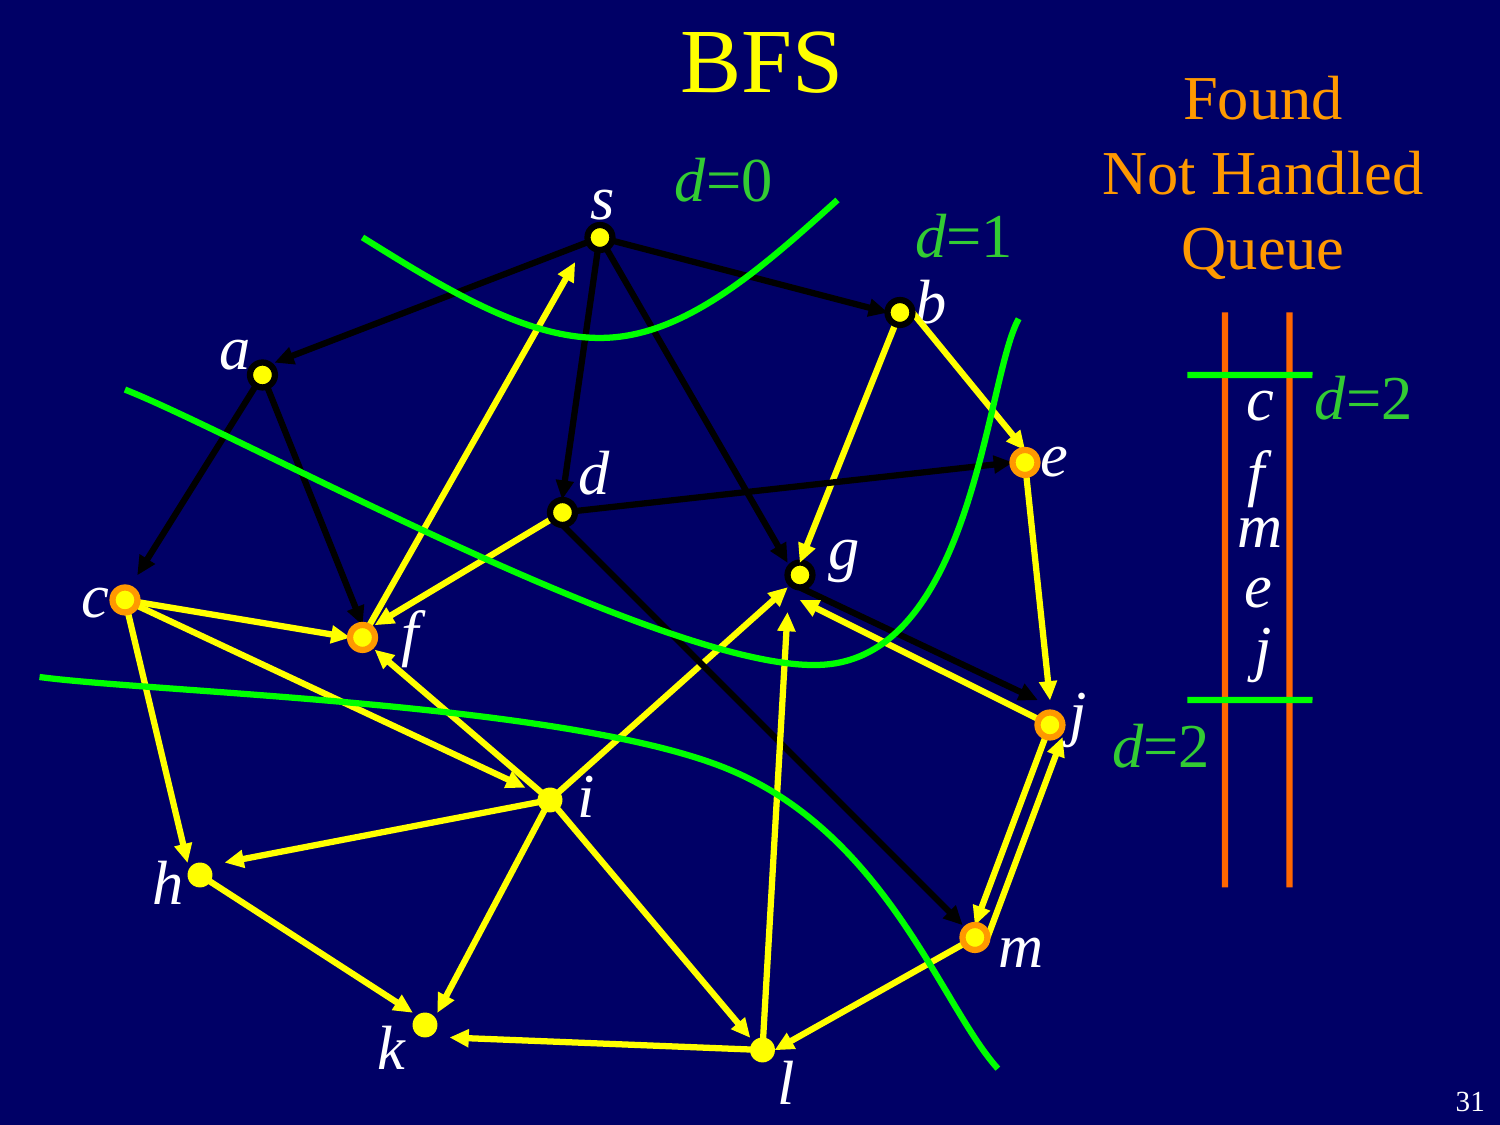

# BFS
Found
Not Handled
Queue
d=0
s
d=1

b

a

d=2
c

e
d
f

m

g

e
c

f

j

j

d=2

i

h

m

k

l